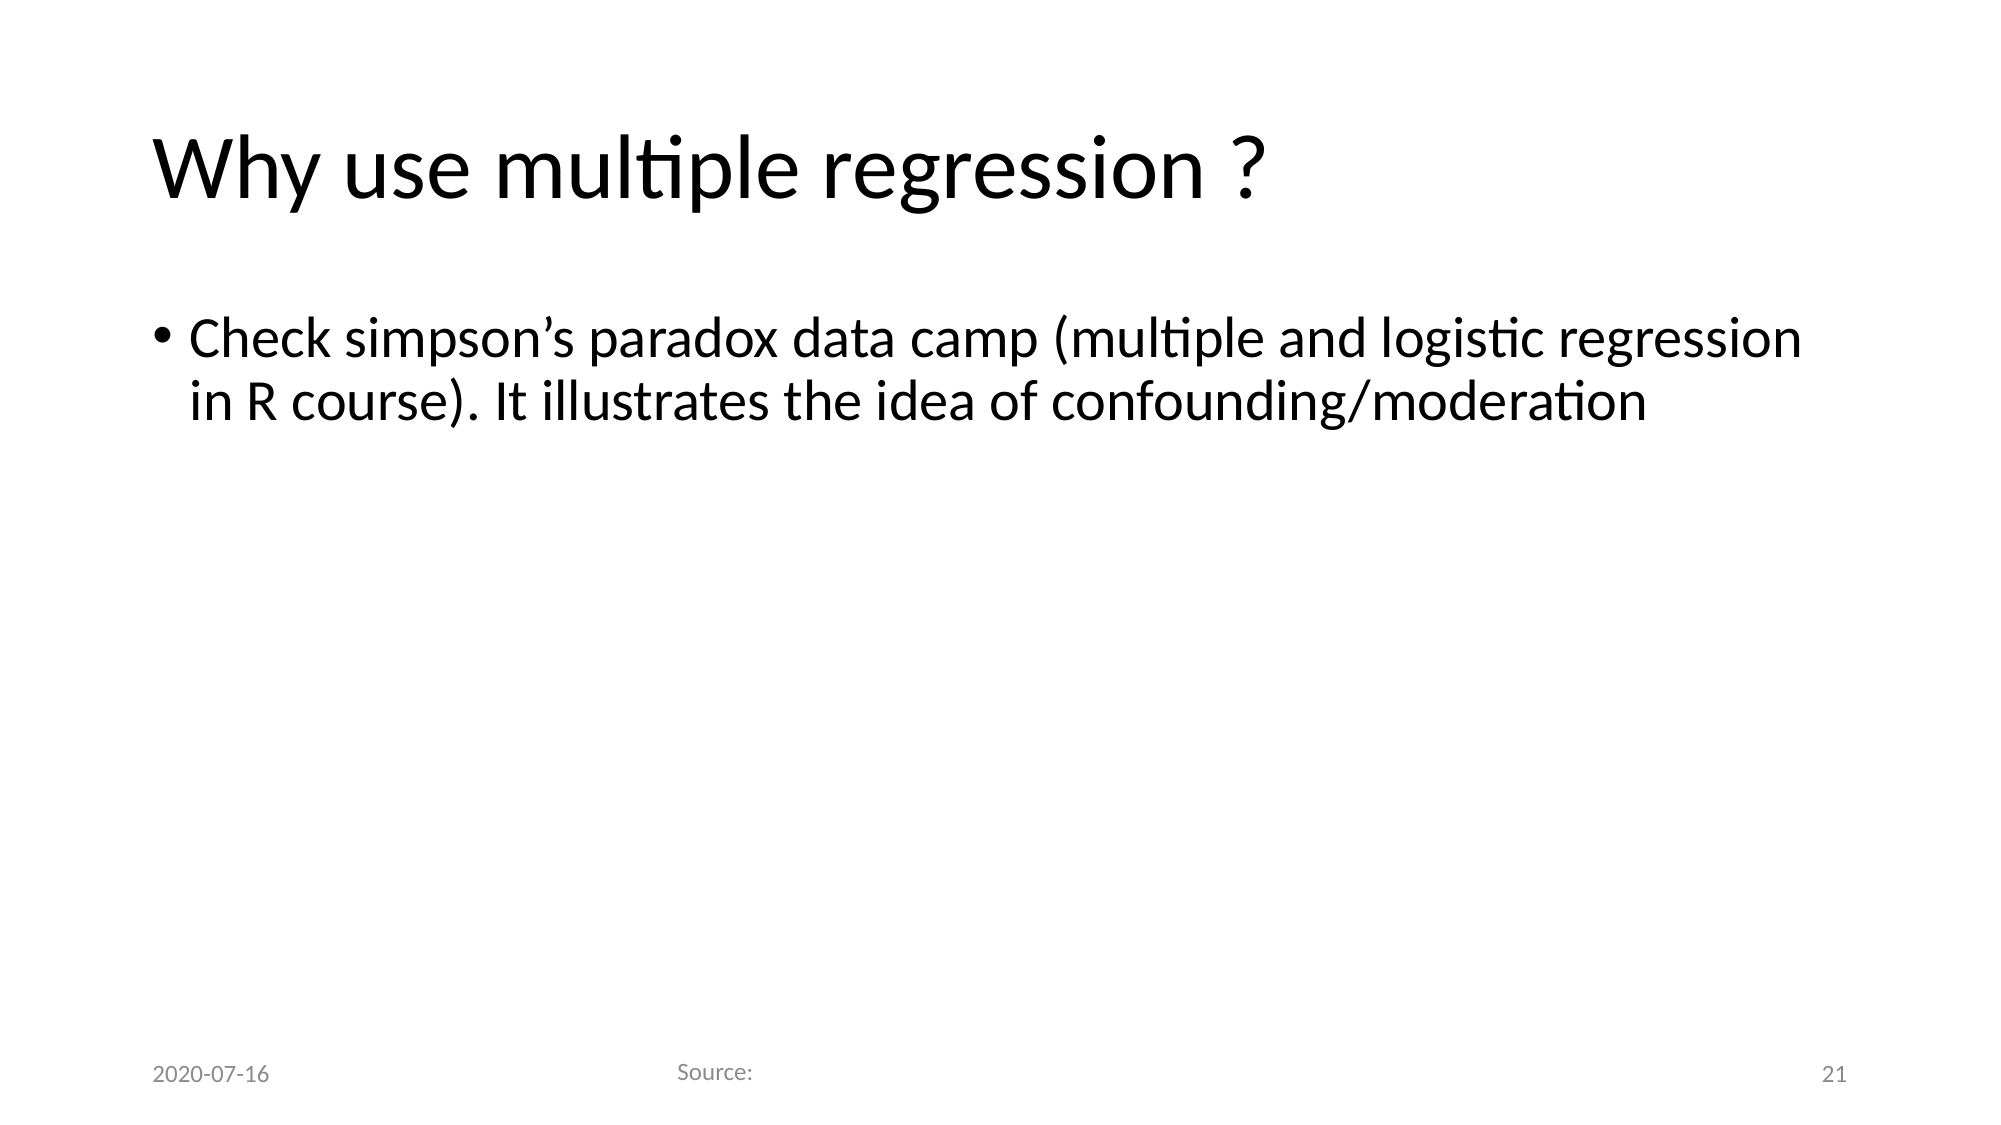

# Why use multiple regression ?
Check simpson’s paradox data camp (multiple and logistic regression in R course). It illustrates the idea of confounding/moderation
Source:
2020-07-16
21